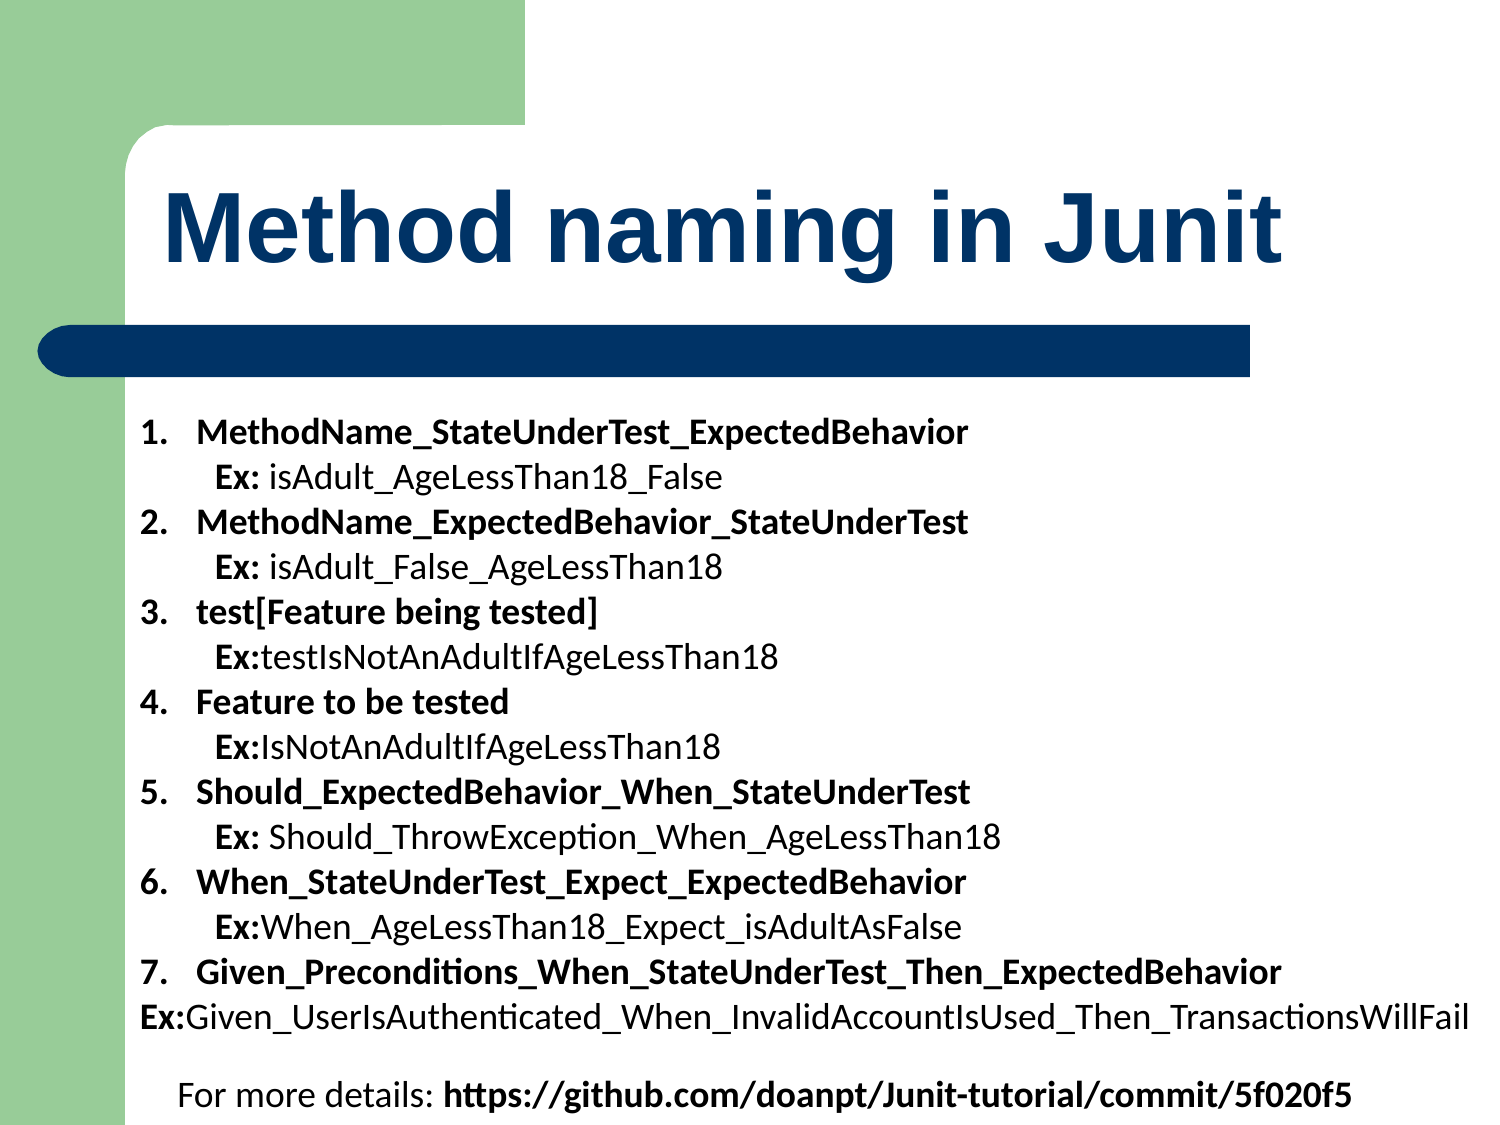

# Method naming in Junit
MethodName_StateUnderTest_ExpectedBehavior
Ex: isAdult_AgeLessThan18_False
MethodName_ExpectedBehavior_StateUnderTest
Ex: isAdult_False_AgeLessThan18
test[Feature being tested]
Ex:testIsNotAnAdultIfAgeLessThan18
Feature to be tested
Ex:IsNotAnAdultIfAgeLessThan18
Should_ExpectedBehavior_When_StateUnderTest
Ex: Should_ThrowException_When_AgeLessThan18
When_StateUnderTest_Expect_ExpectedBehavior
Ex:When_AgeLessThan18_Expect_isAdultAsFalse
Given_Preconditions_When_StateUnderTest_Then_ExpectedBehavior
Ex:Given_UserIsAuthenticated_When_InvalidAccountIsUsed_Then_TransactionsWillFail

For more details: https://github.com/doanpt/Junit-tutorial/commit/5f020f5